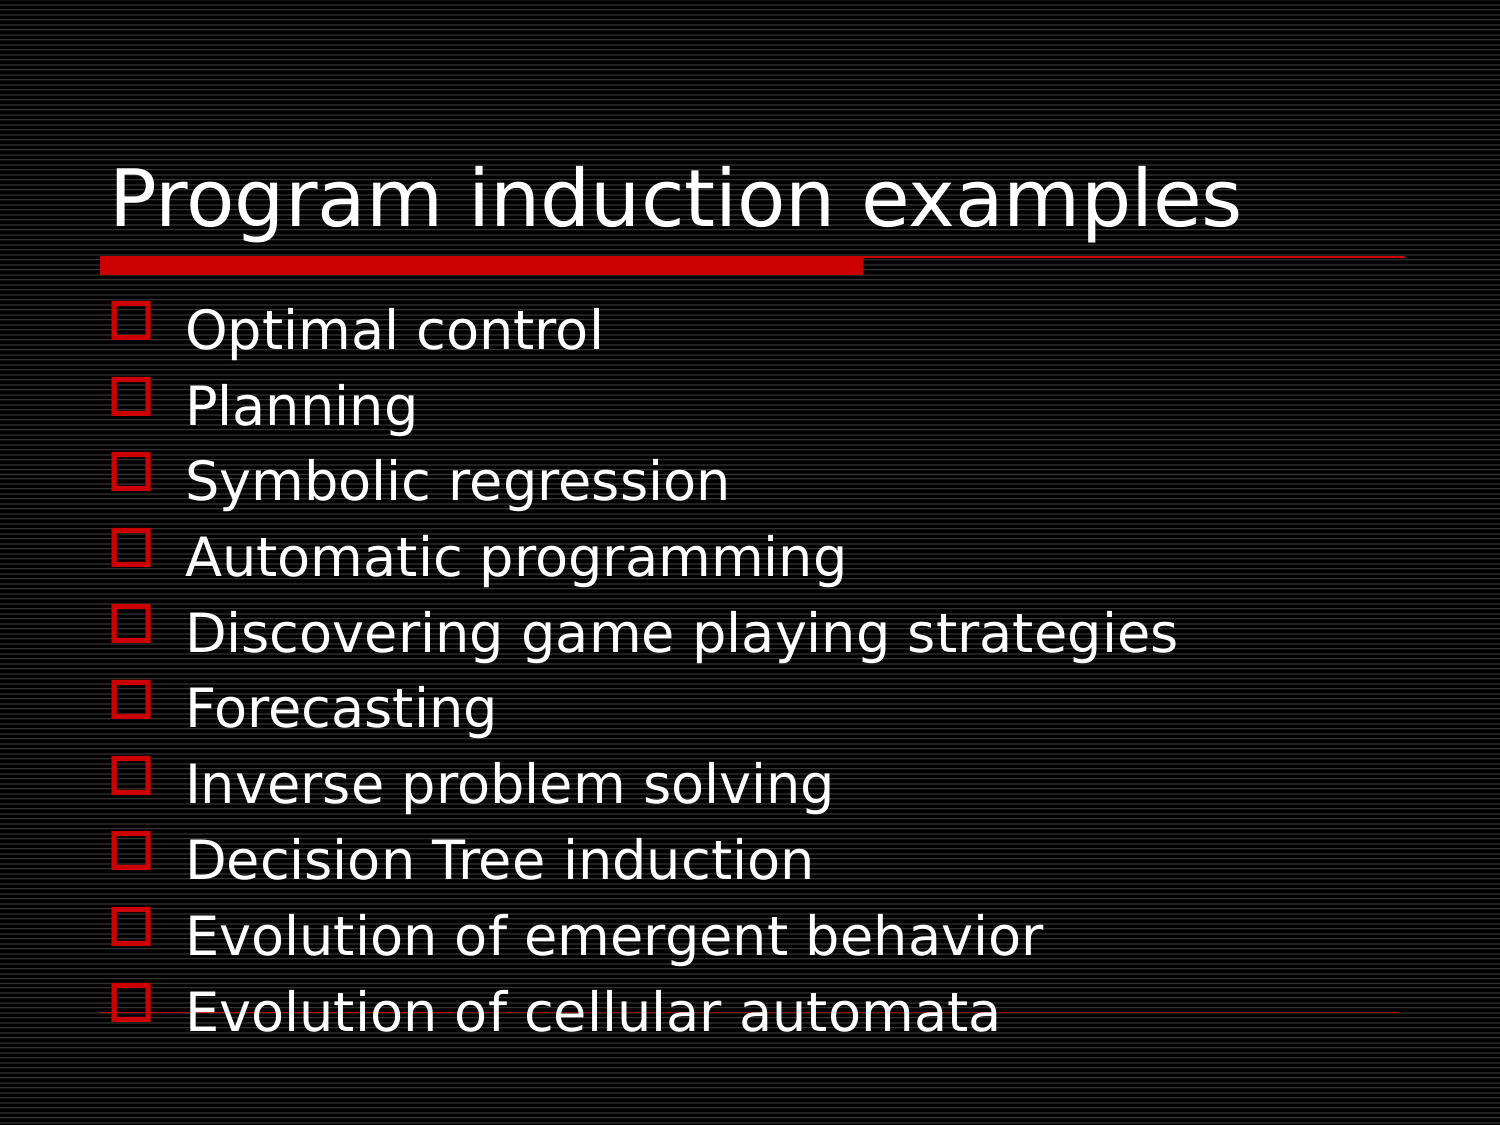

# Program induction examples
Optimal control
Planning
Symbolic regression
Automatic programming
Discovering game playing strategies
Forecasting
Inverse problem solving
Decision Tree induction
Evolution of emergent behavior
Evolution of cellular automata